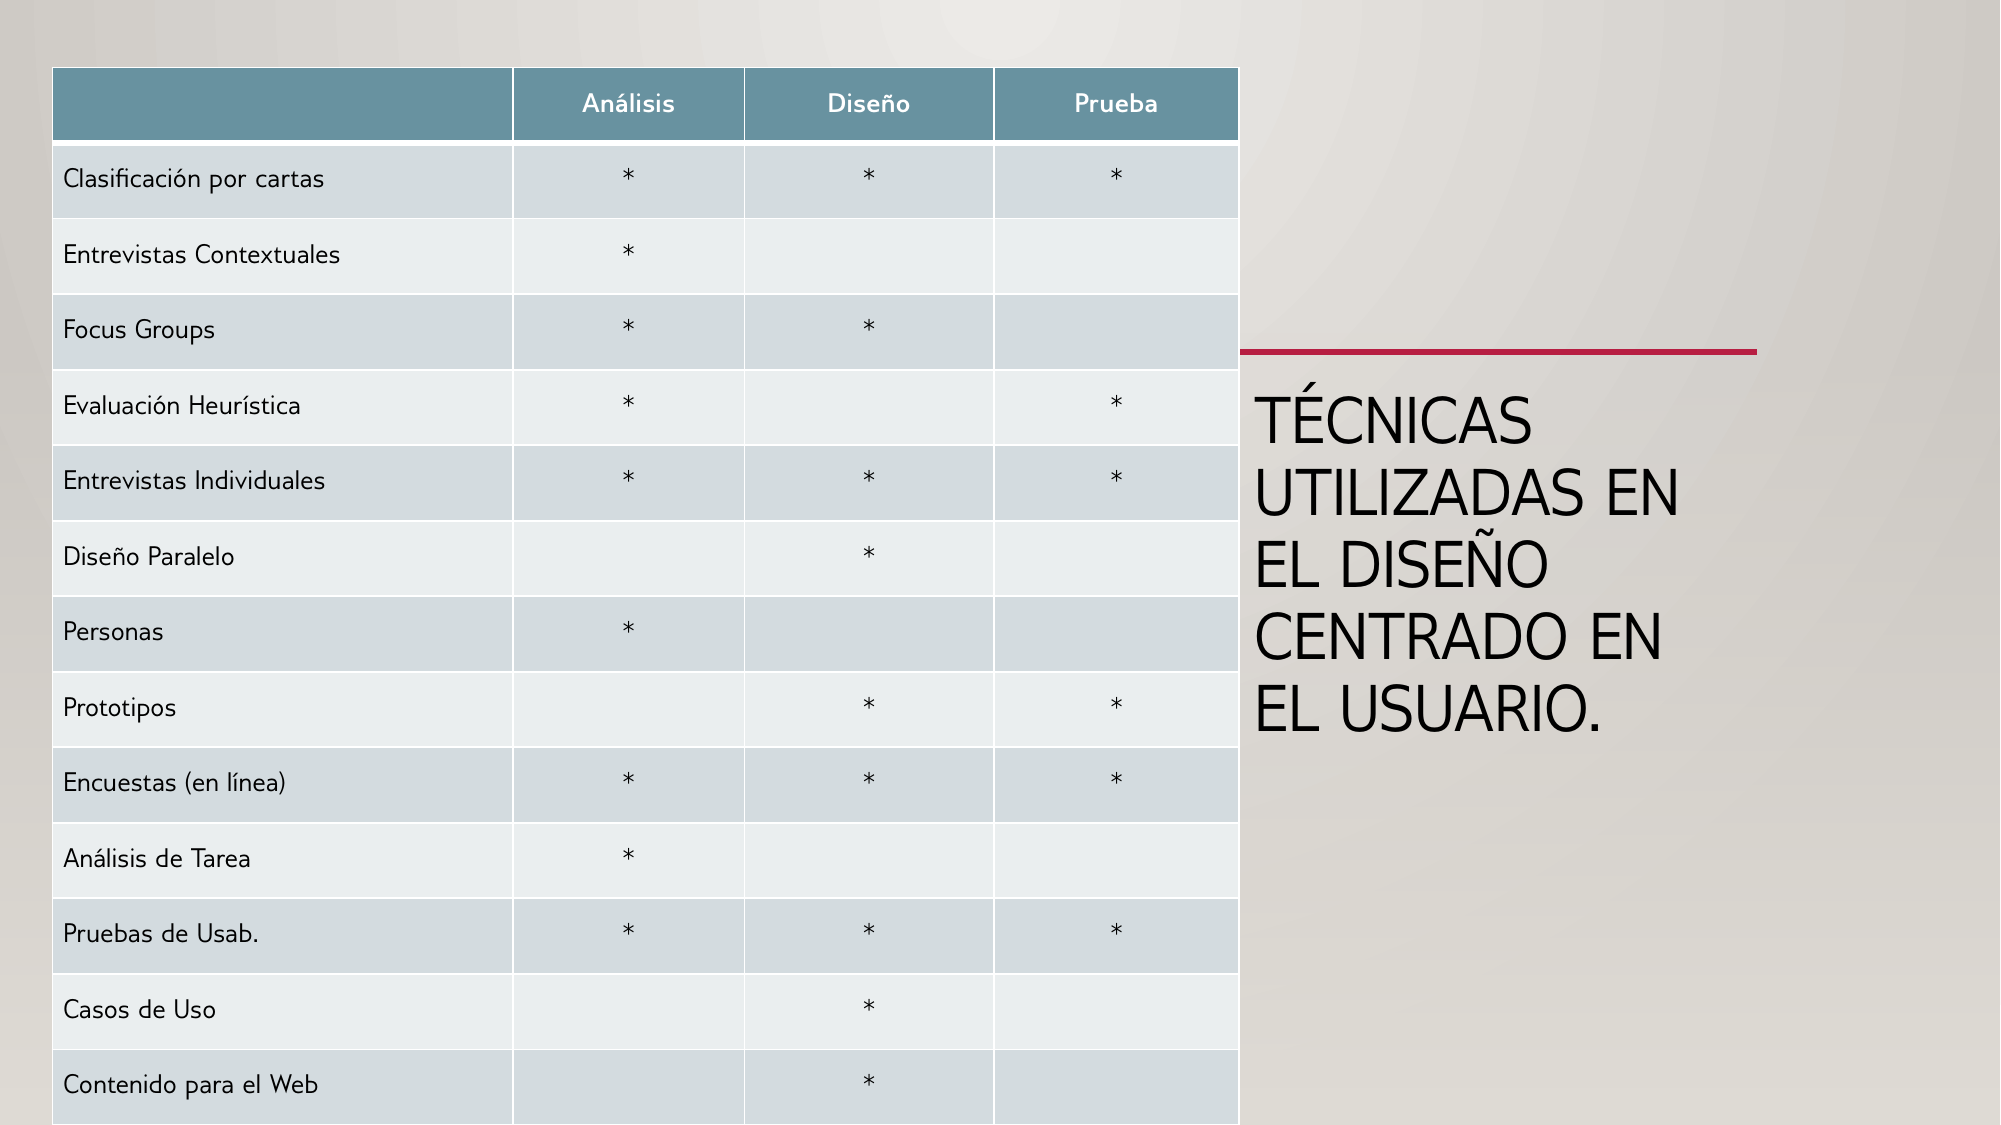

|  | Análisis | Diseño | Prueba |
| --- | --- | --- | --- |
| Clasificación por cartas | \* | \* | \* |
| Entrevistas Contextuales | \* |  |  |
| Focus Groups | \* | \* |  |
| Evaluación Heurística | \* |  | \* |
| Entrevistas Individuales | \* | \* | \* |
| Diseño Paralelo |  | \* |  |
| Personas | \* |  |  |
| Prototipos |  | \* | \* |
| Encuestas (en línea) | \* | \* | \* |
| Análisis de Tarea | \* |  |  |
| Pruebas de Usab. | \* | \* | \* |
| Casos de Uso |  | \* |  |
| Contenido para el Web |  | \* |  |

# Técnicas utilizadas en el diseño centrado en el usuario.